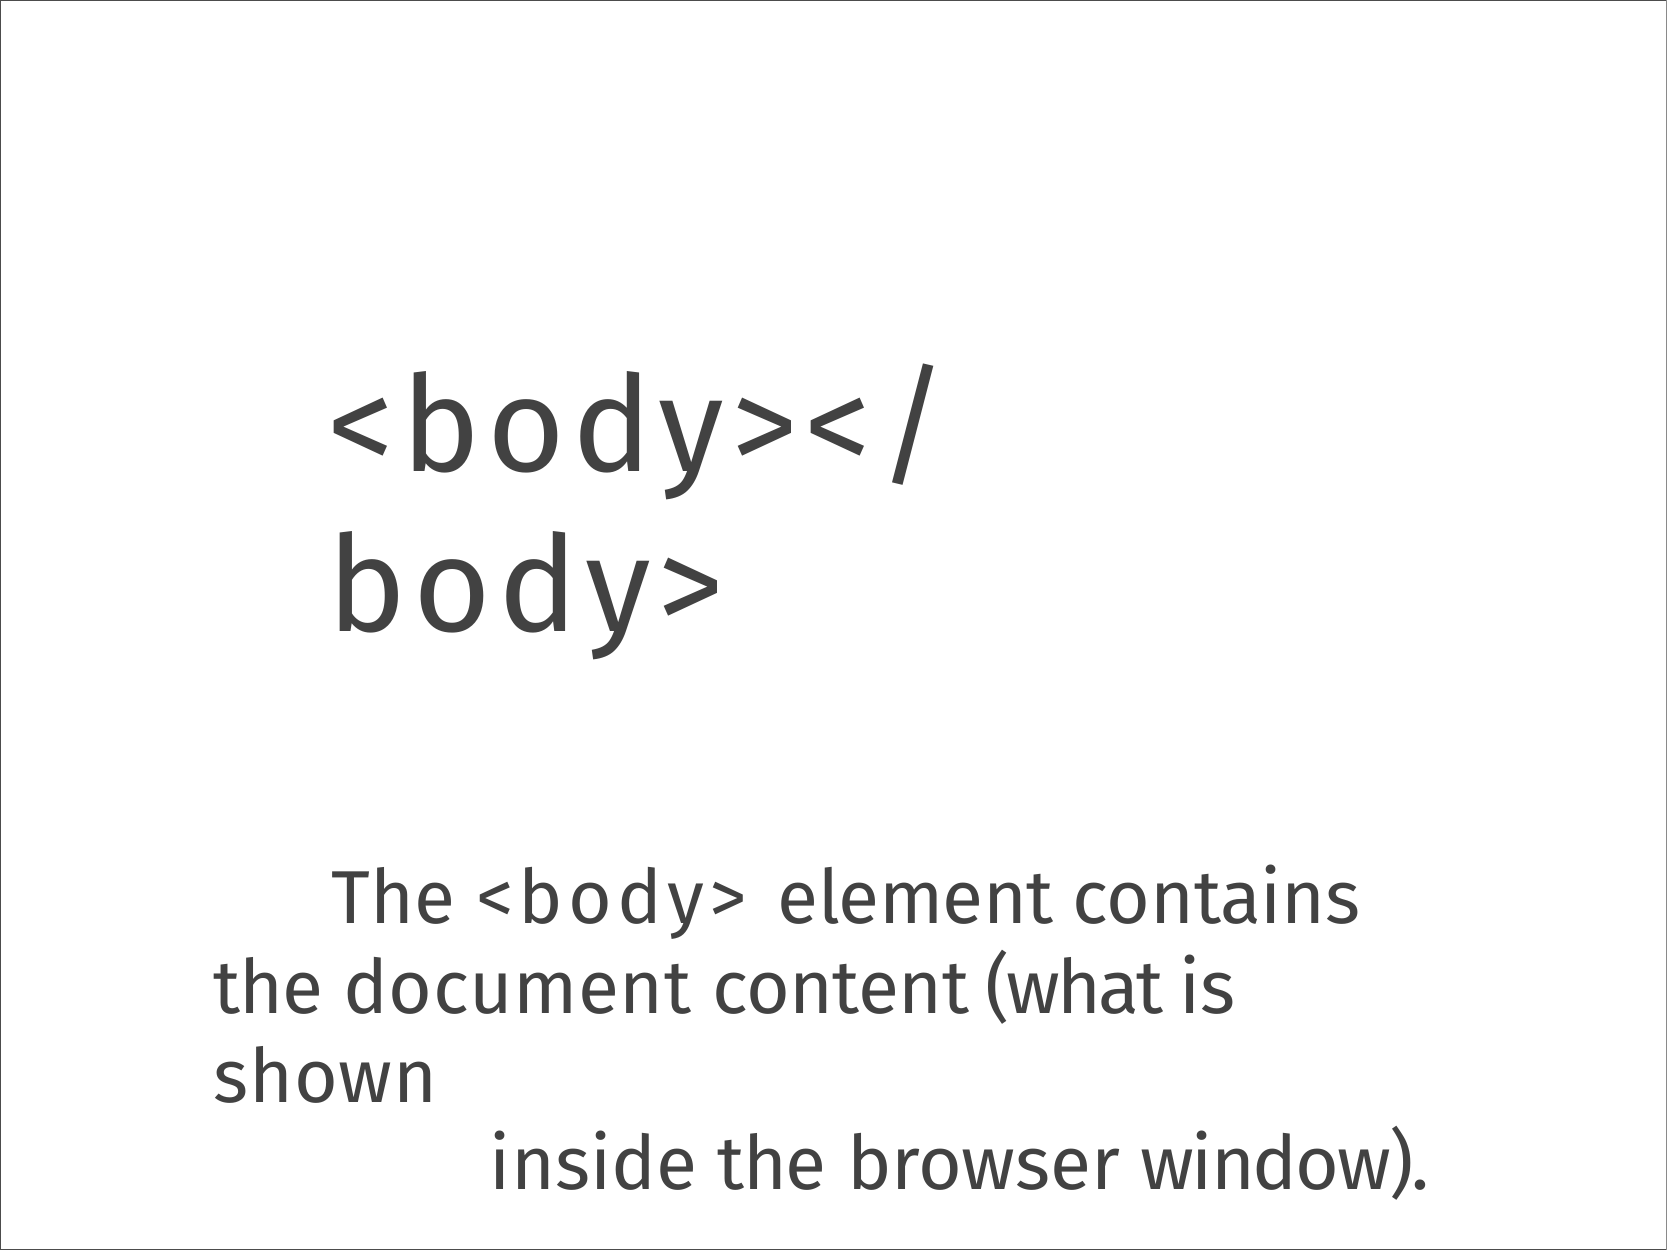

# <body></body>
The <body> element contains  the document content (what is shown
inside the browser window).